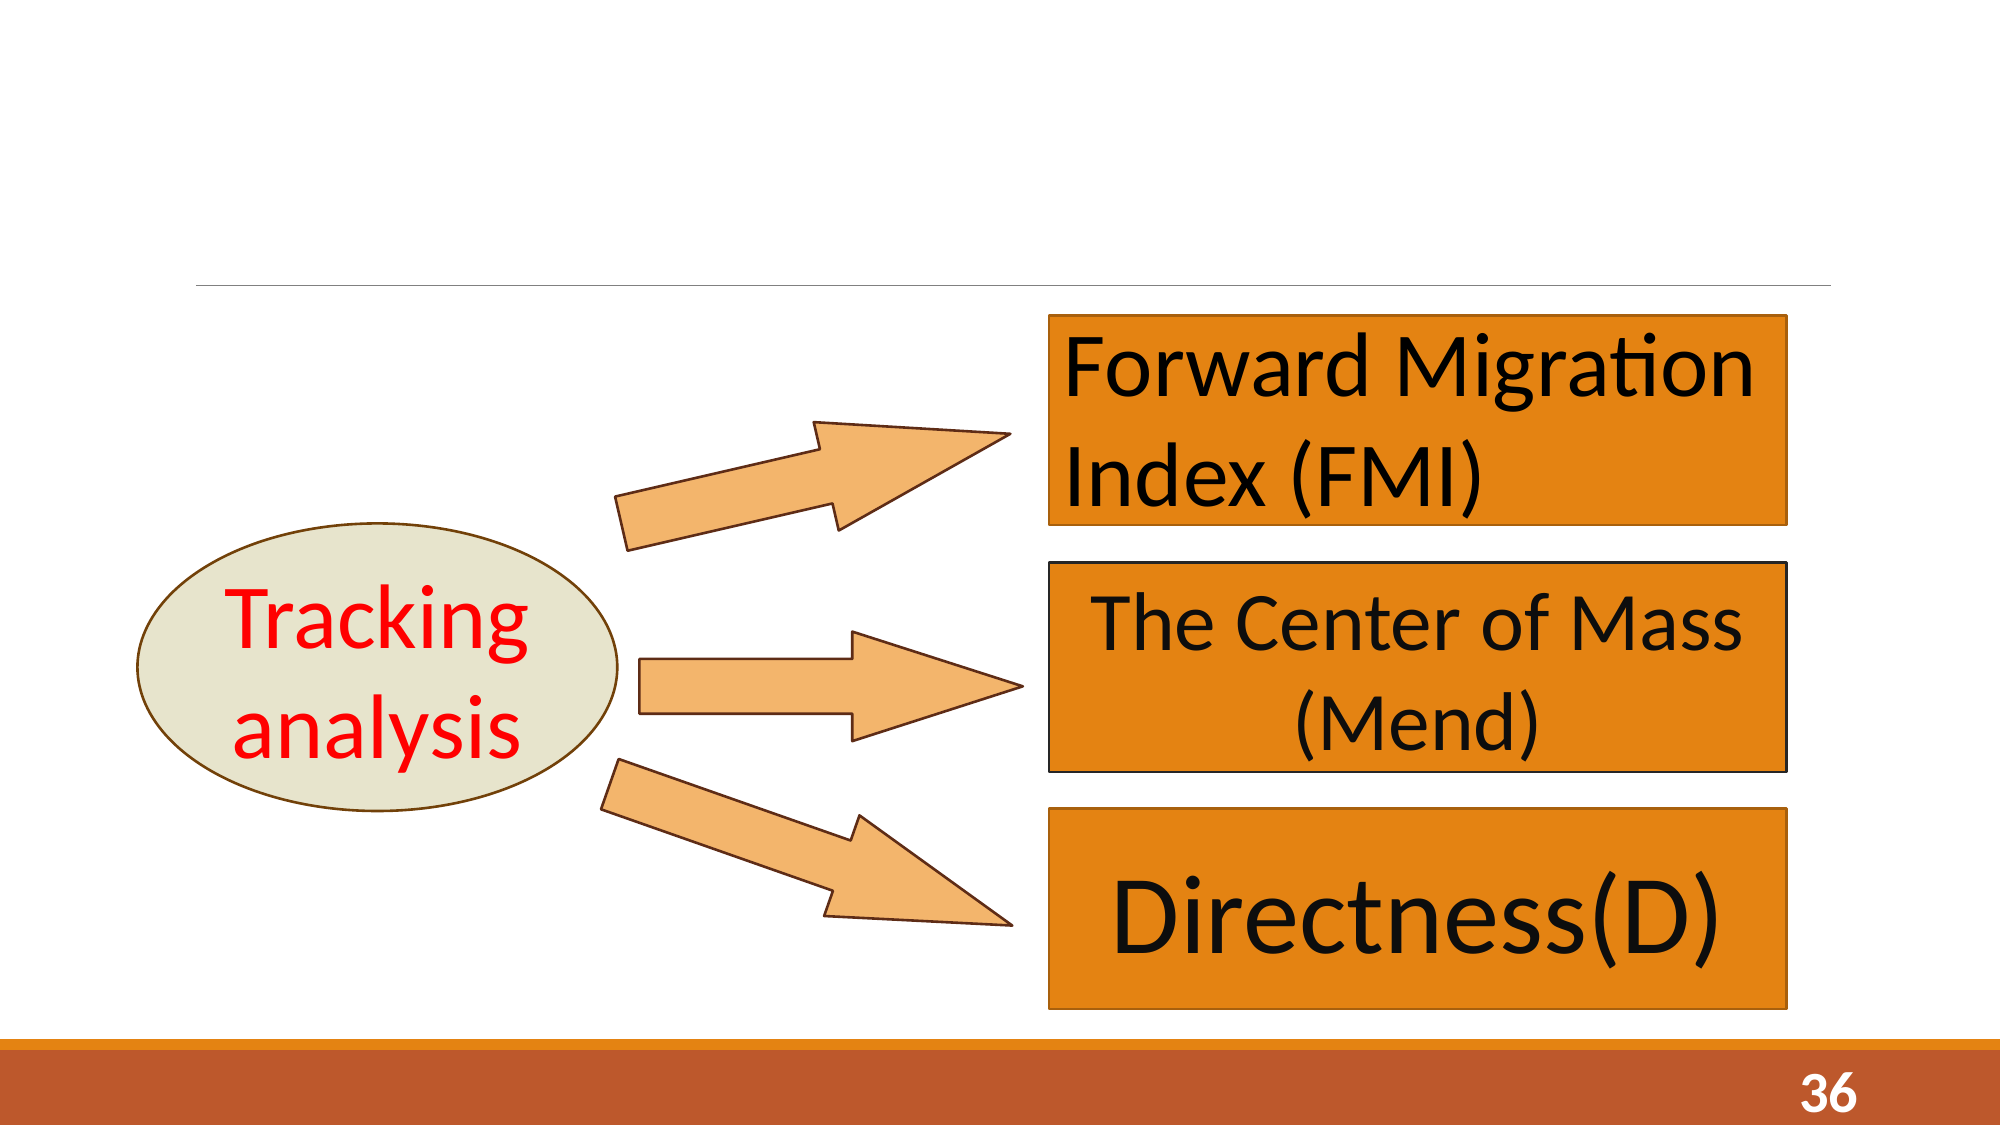

#

Forward Migration Index (FMI)

Tracking
analysis
The Center of Mass (Mend)

Directness(D)
36